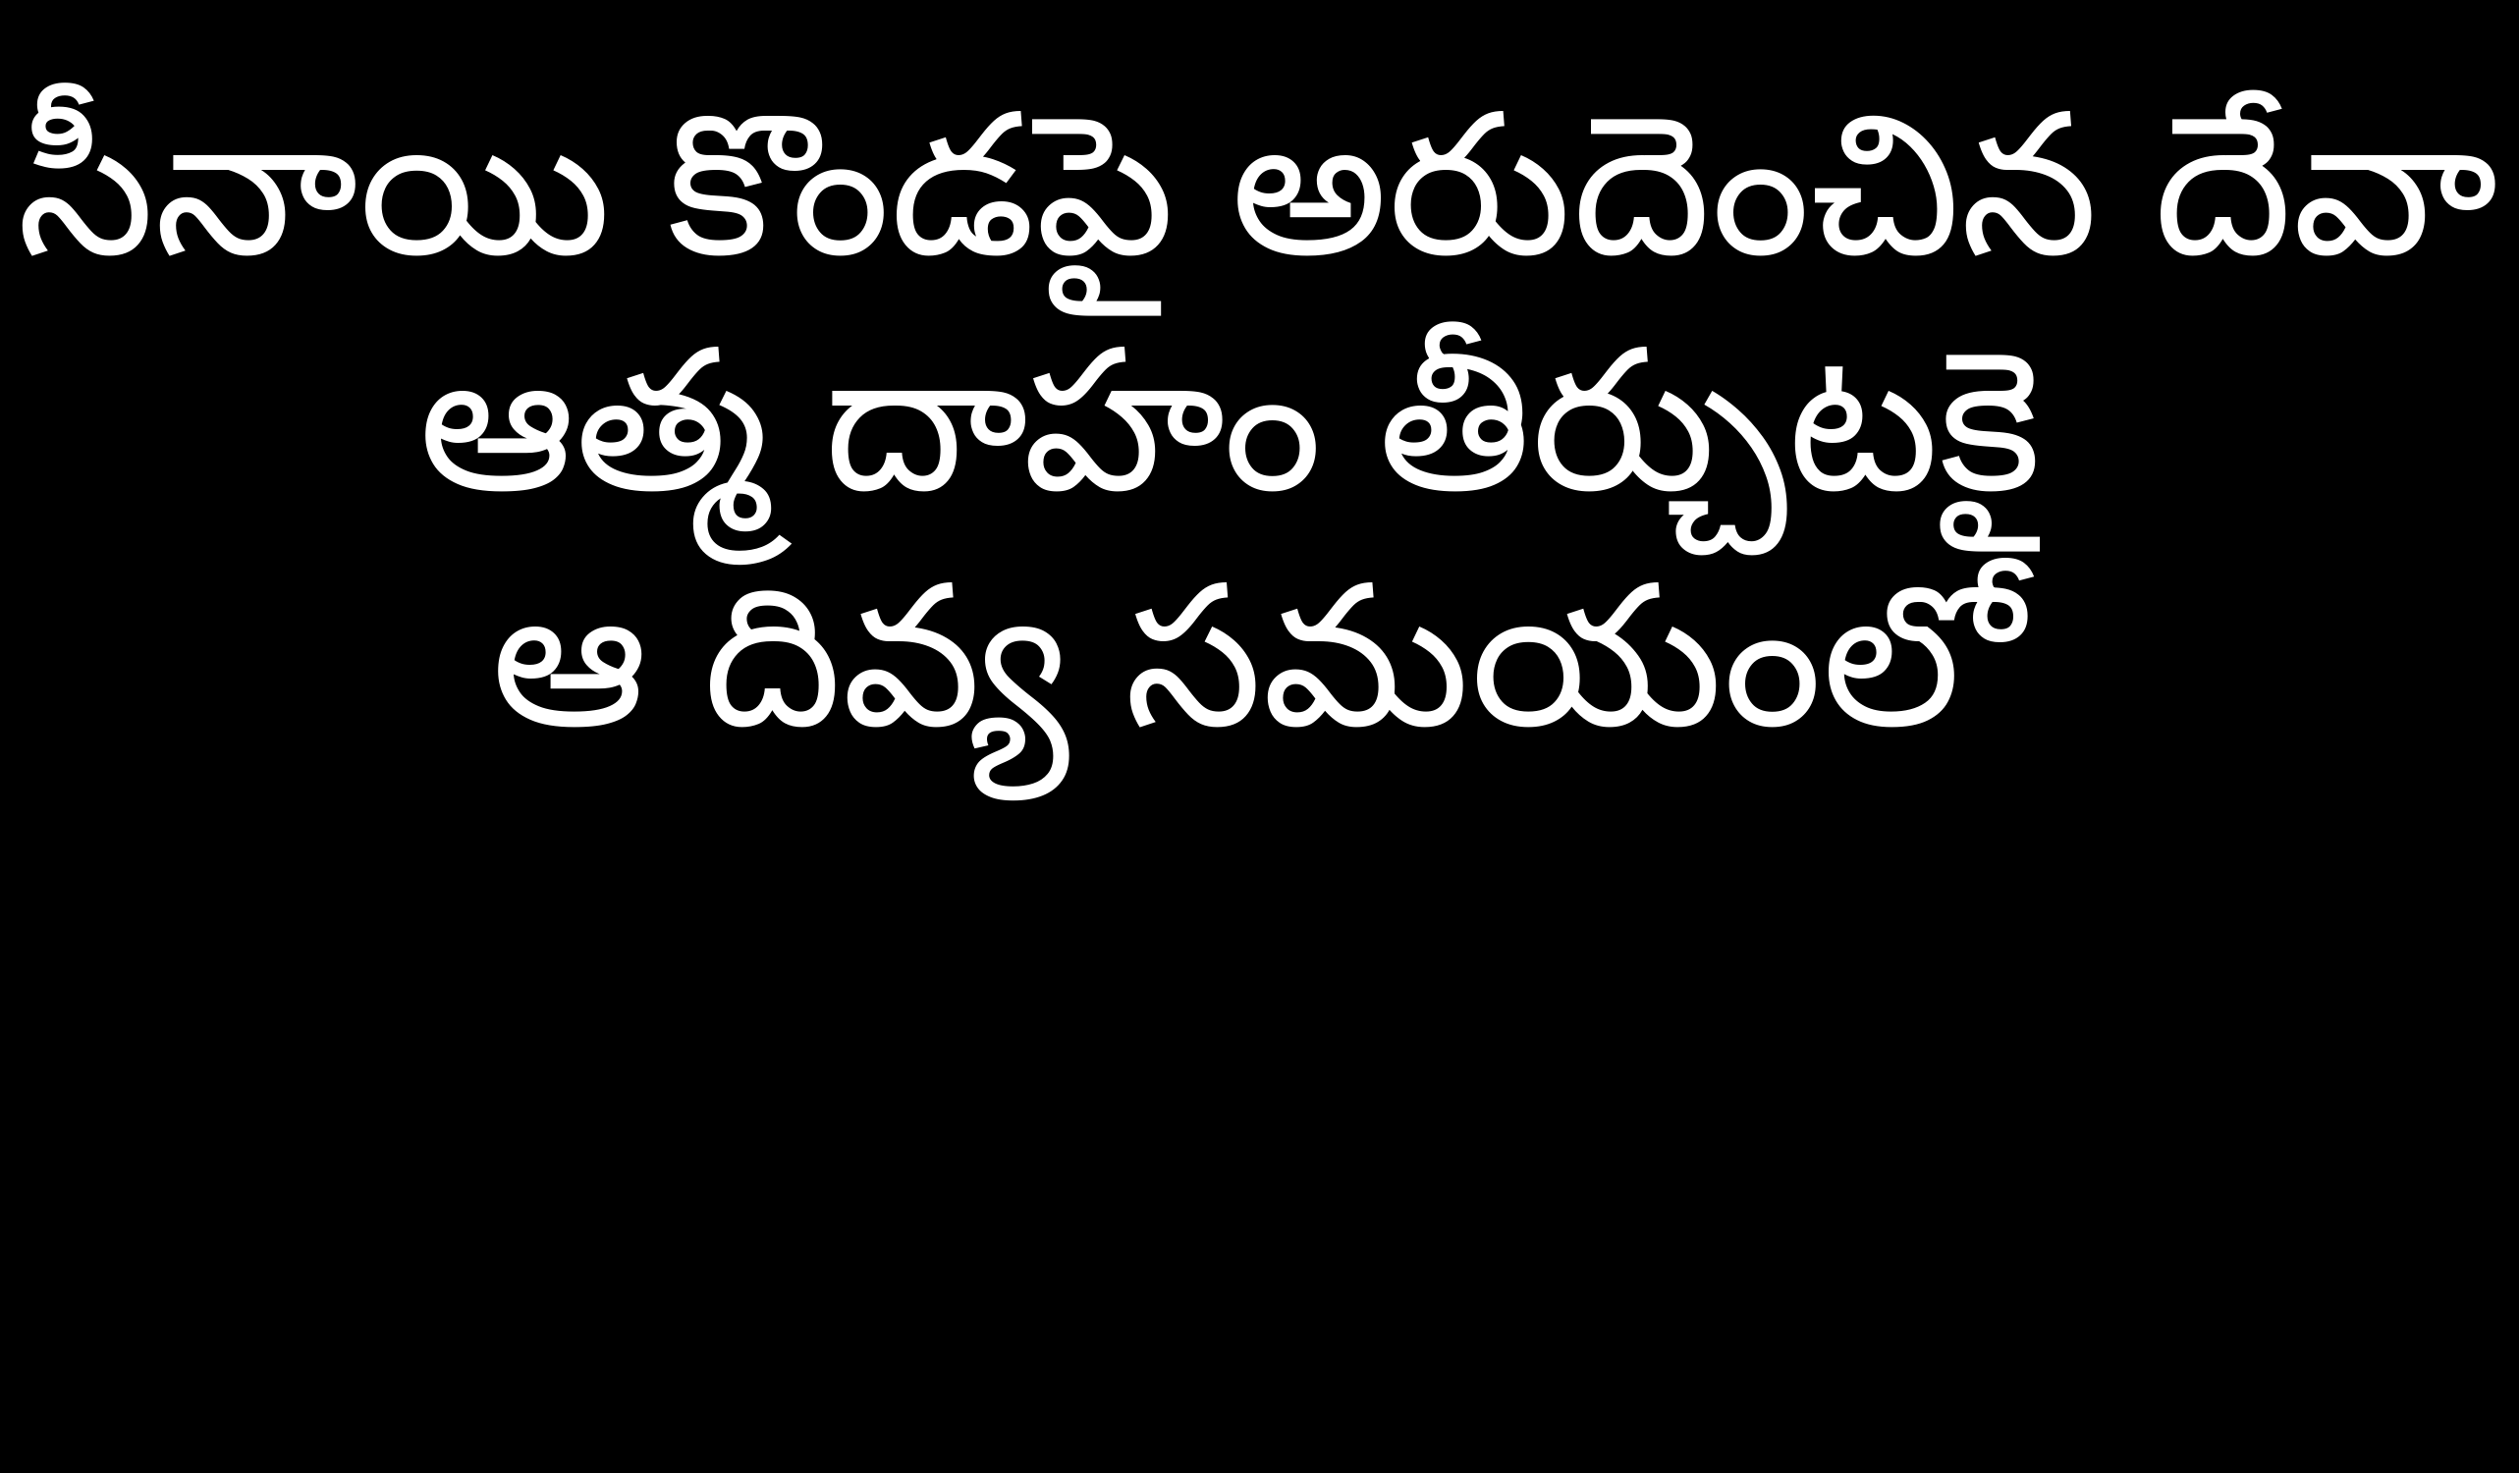

సీనాయి కొండపై అరుదెంచిన దేవా
ఆత్మ దాహం తీర్చుటకై
 ఆ దివ్య సమయంలో